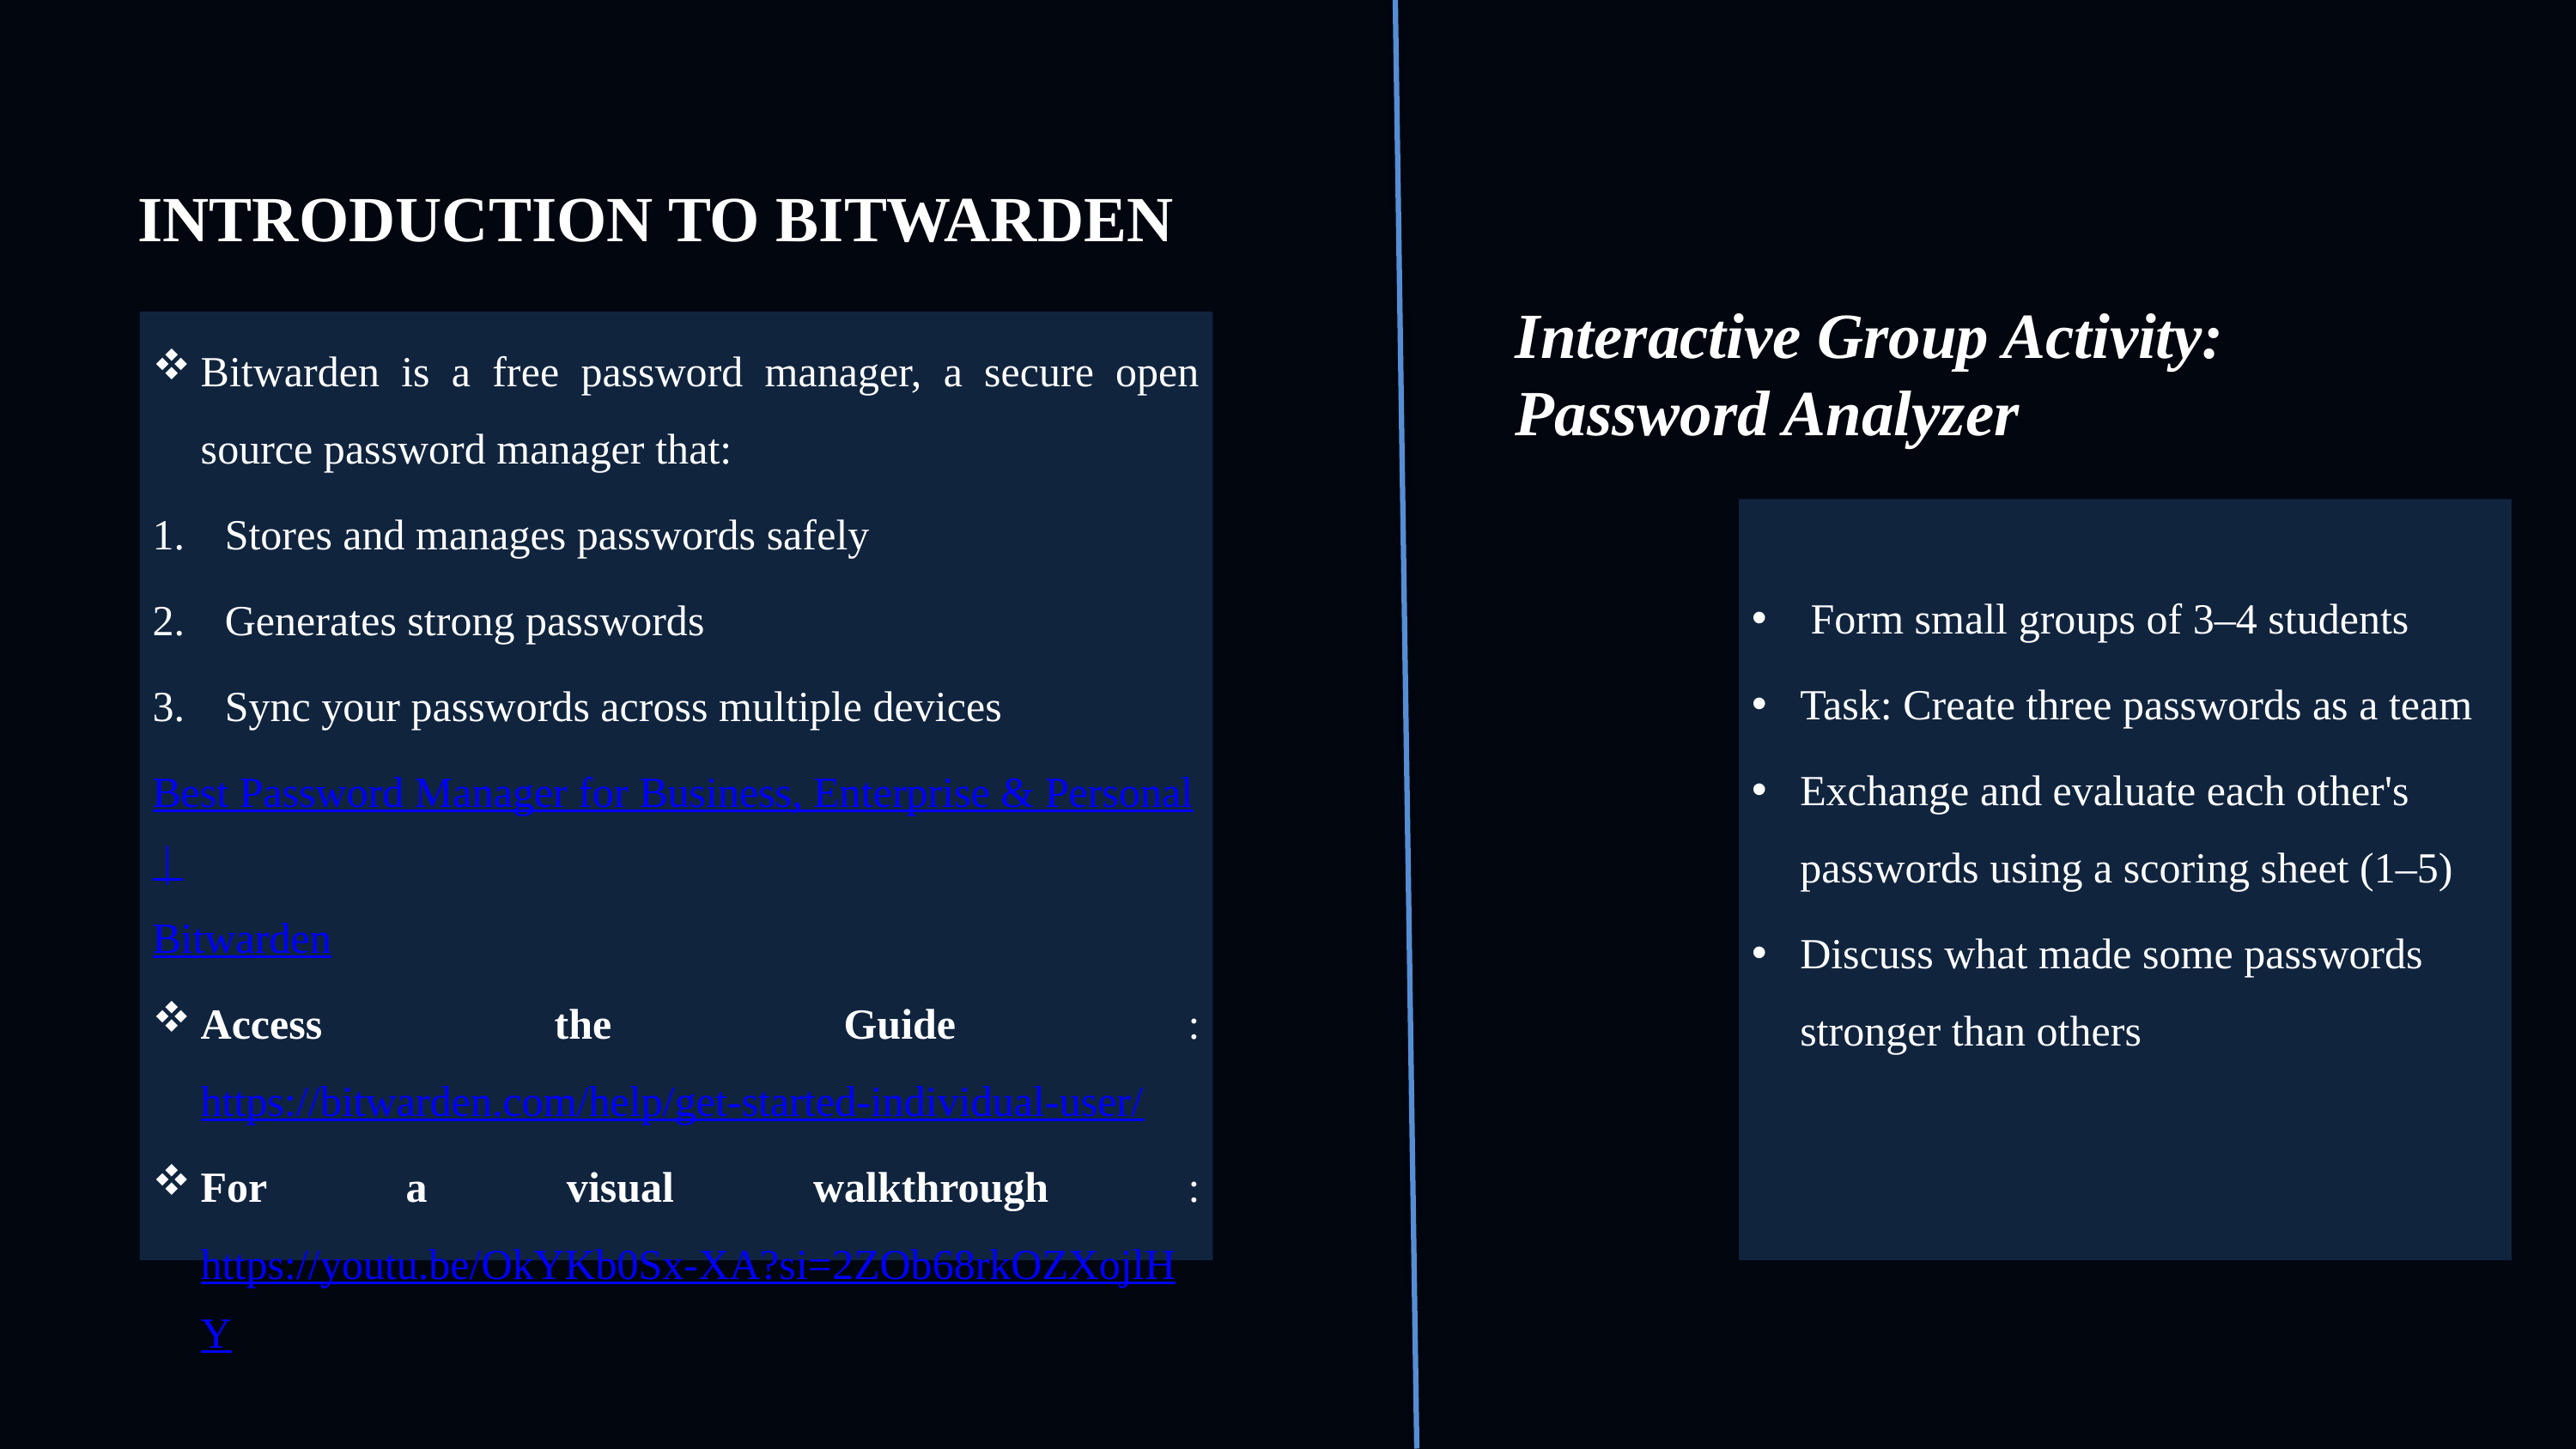

INTRODUCTION TO BITWARDEN
Bitwarden is a free password manager, a secure open source password manager that:
Stores and manages passwords safely
Generates strong passwords
Sync your passwords across multiple devices
Best Password Manager for Business, Enterprise & Personal | Bitwarden
Access the Guide : https://bitwarden.com/help/get-started-individual-user/
For a visual walkthrough : https://youtu.be/OkYKb0Sx-XA?si=2ZOb68rkOZXojlHY

Interactive Group Activity: Password Analyzer

 Form small groups of 3–4 students
Task: Create three passwords as a team
Exchange and evaluate each other's passwords using a scoring sheet (1–5)
Discuss what made some passwords stronger than others